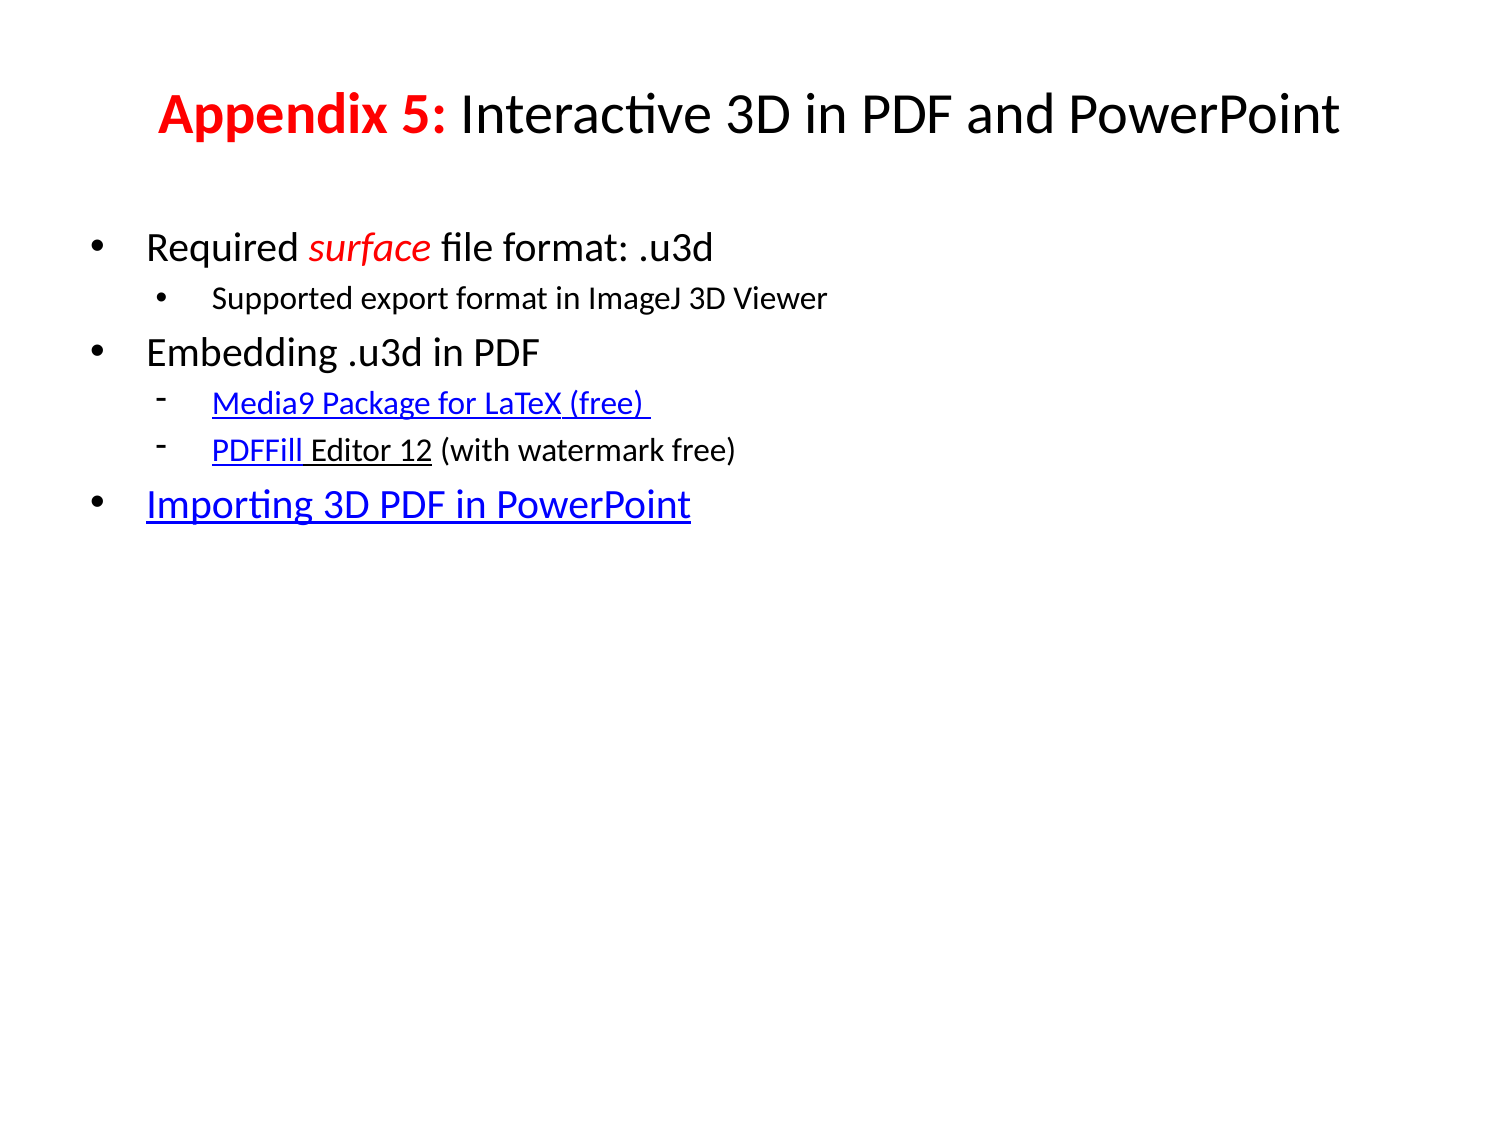

# Appendix 5: Interactive 3D in PDF and PowerPoint
Required surface file format: .u3d
Supported export format in ImageJ 3D Viewer
Embedding .u3d in PDF
Media9 Package for LaTeX (free)
PDFFill Editor 12 (with watermark free)
Importing 3D PDF in PowerPoint